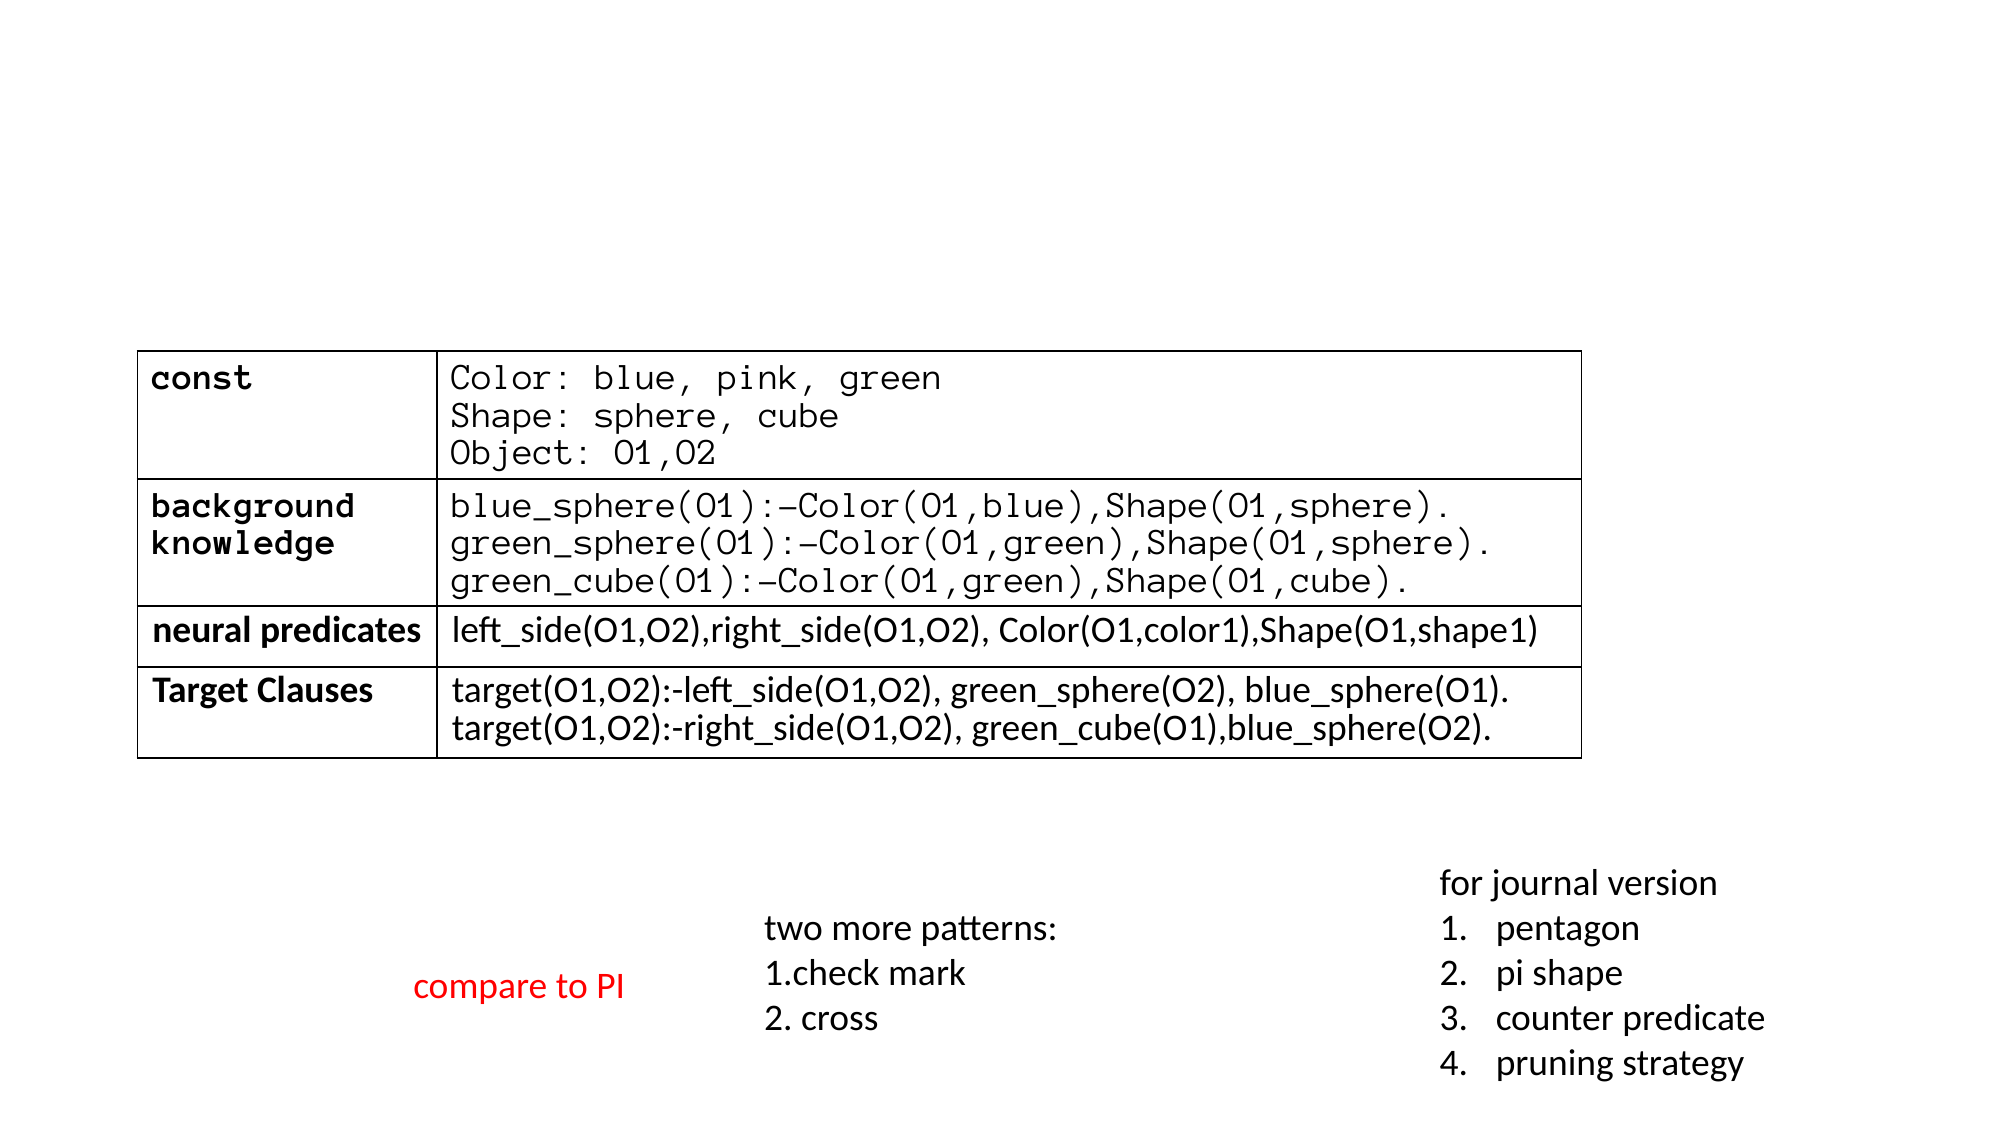

| const | Color: blue, pink, green Shape: sphere, cube Object: O1,O2 |
| --- | --- |
| background knowledge | blue\_sphere(O1):-Color(O1,blue),Shape(O1,sphere). green\_sphere(O1):-Color(O1,green),Shape(O1,sphere). green\_cube(O1):-Color(O1,green),Shape(O1,cube). |
| neural predicates | left\_side(O1,O2),right\_side(O1,O2), Color(O1,color1),Shape(O1,shape1) |
| Target Clauses | target(O1,O2):-left\_side(O1,O2), green\_sphere(O2), blue\_sphere(O1). target(O1,O2):-right\_side(O1,O2), green\_cube(O1),blue\_sphere(O2). |
for journal version
pentagon
pi shape
counter predicate
pruning strategy
two more patterns:
1.check mark
2. cross
compare to PI